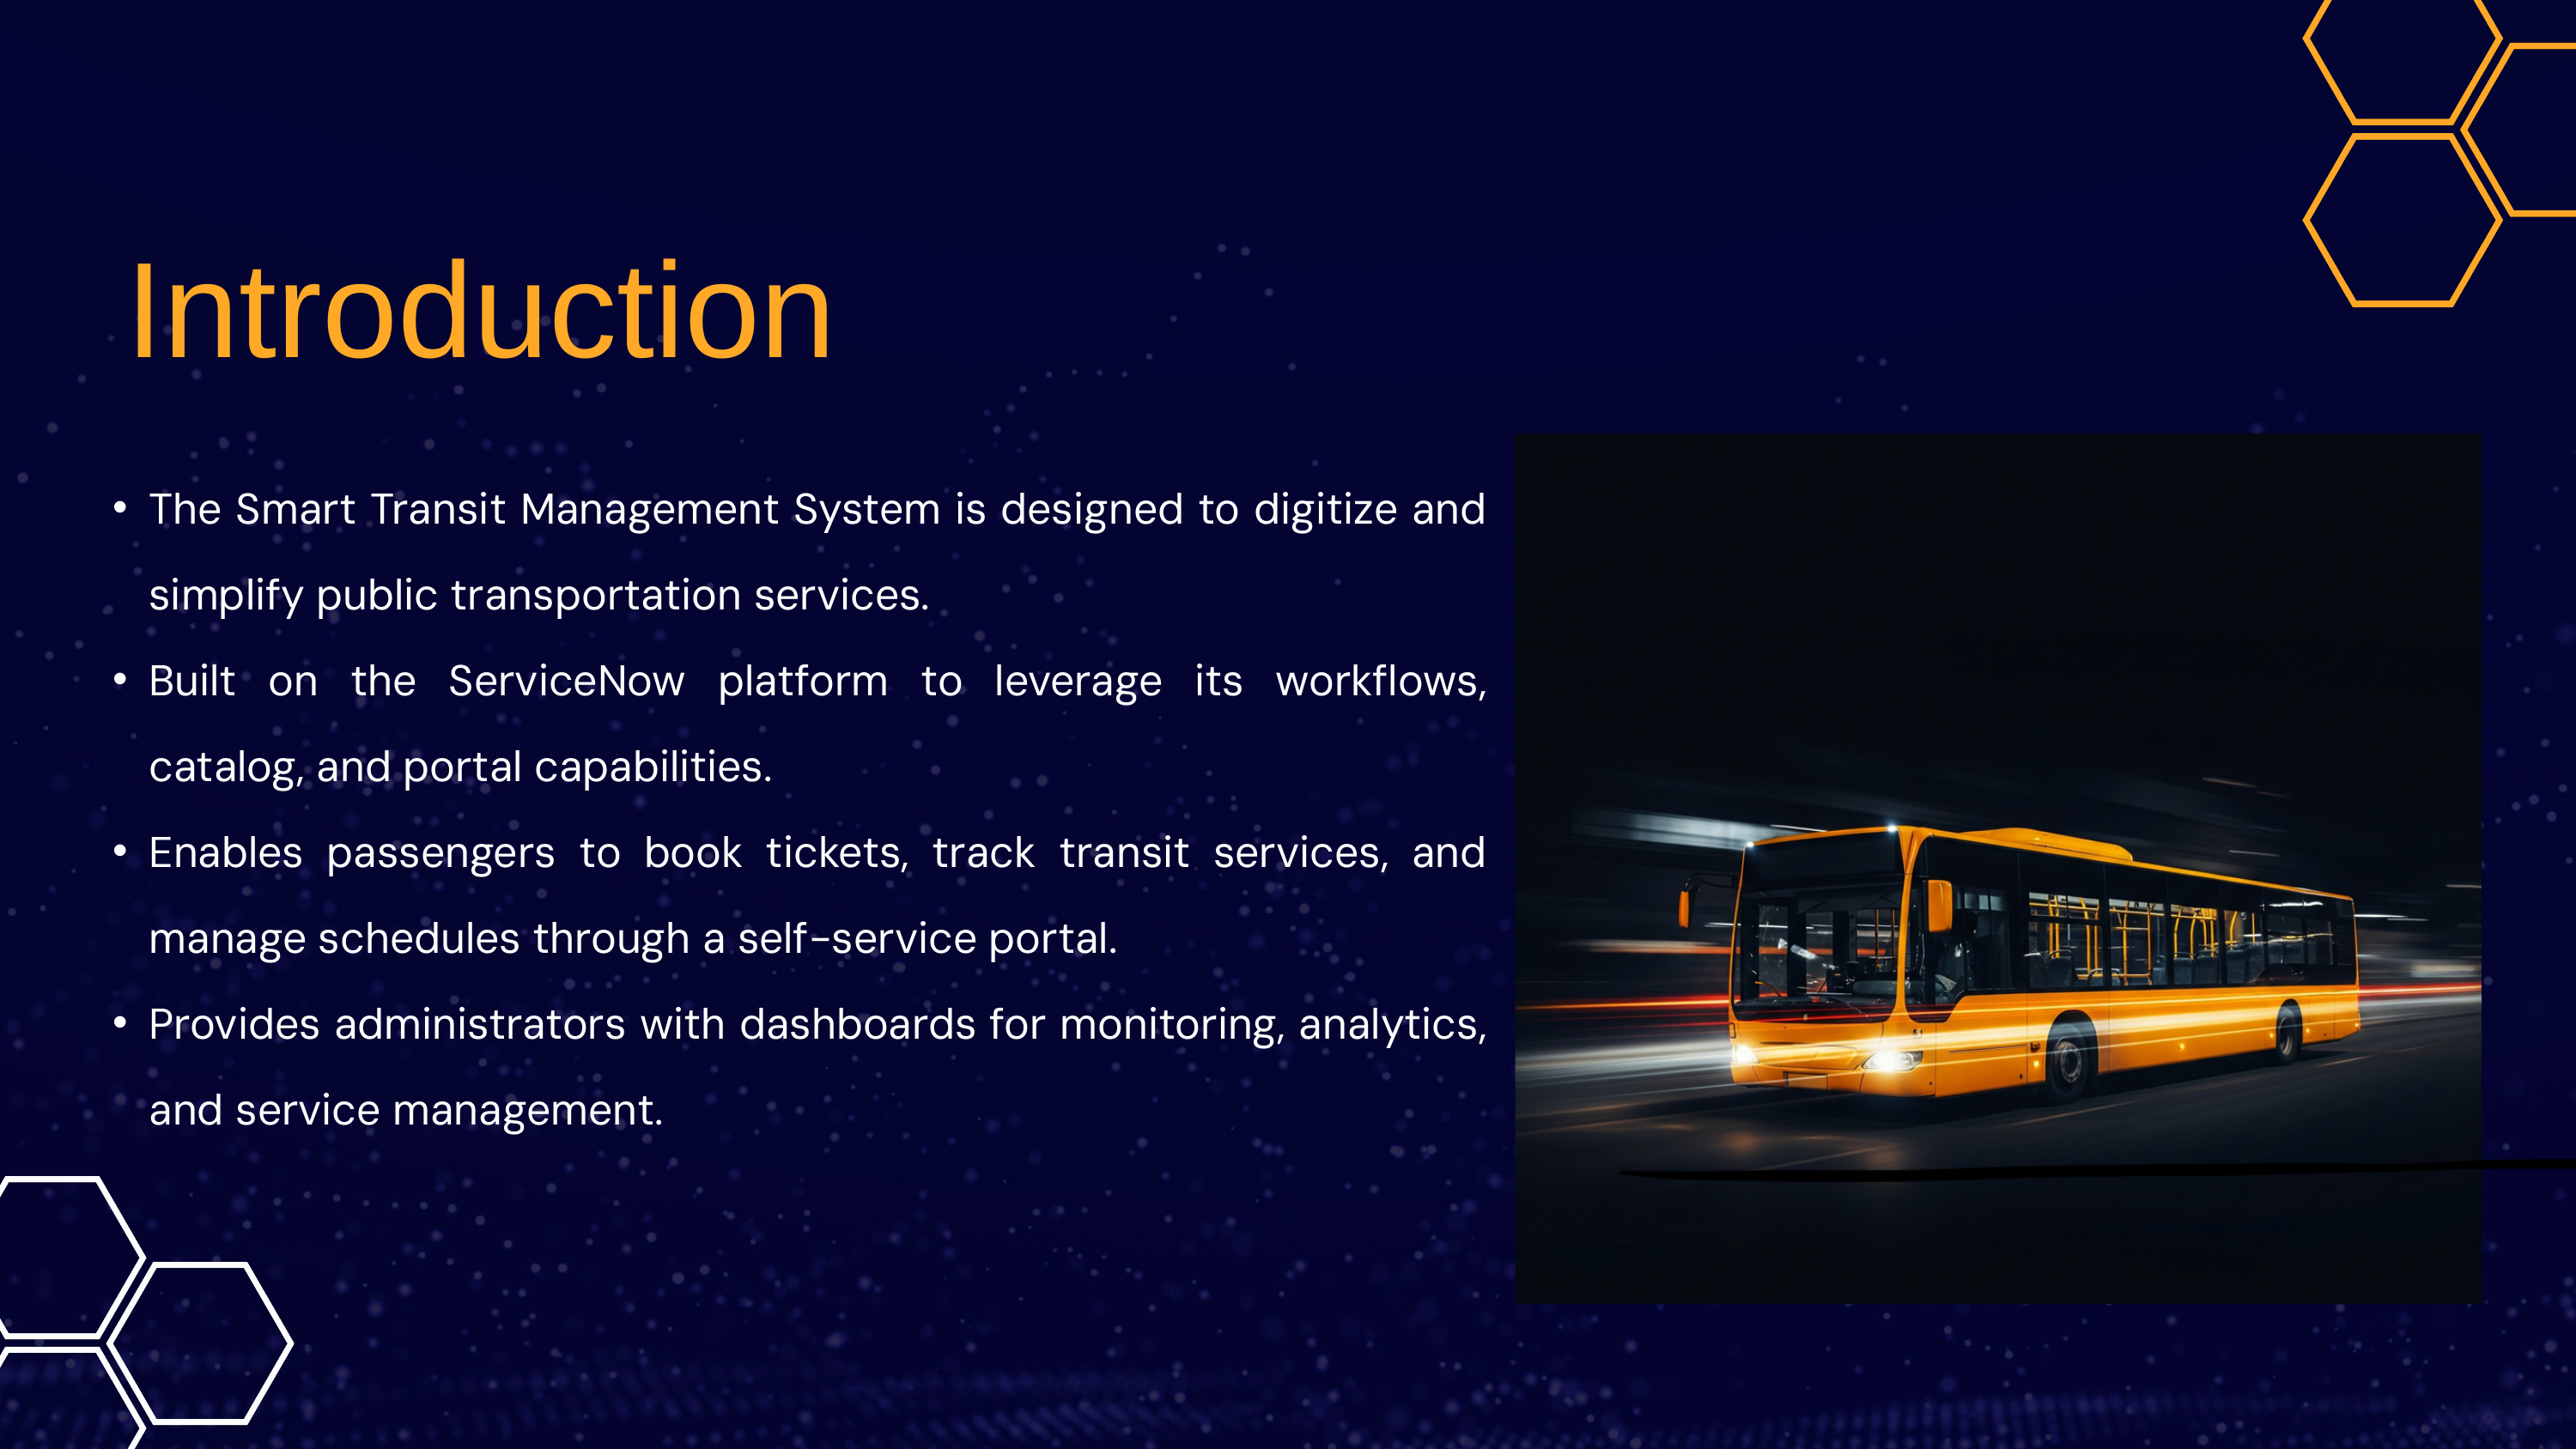

Introduction

The Smart Transit Management System is designed to digitize and simplify public transportation services.
Built on the ServiceNow platform to leverage its workflows, catalog, and portal capabilities.
Enables passengers to book tickets, track transit services, and manage schedules through a self-service portal.
Provides administrators with dashboards for monitoring, analytics, and service management.